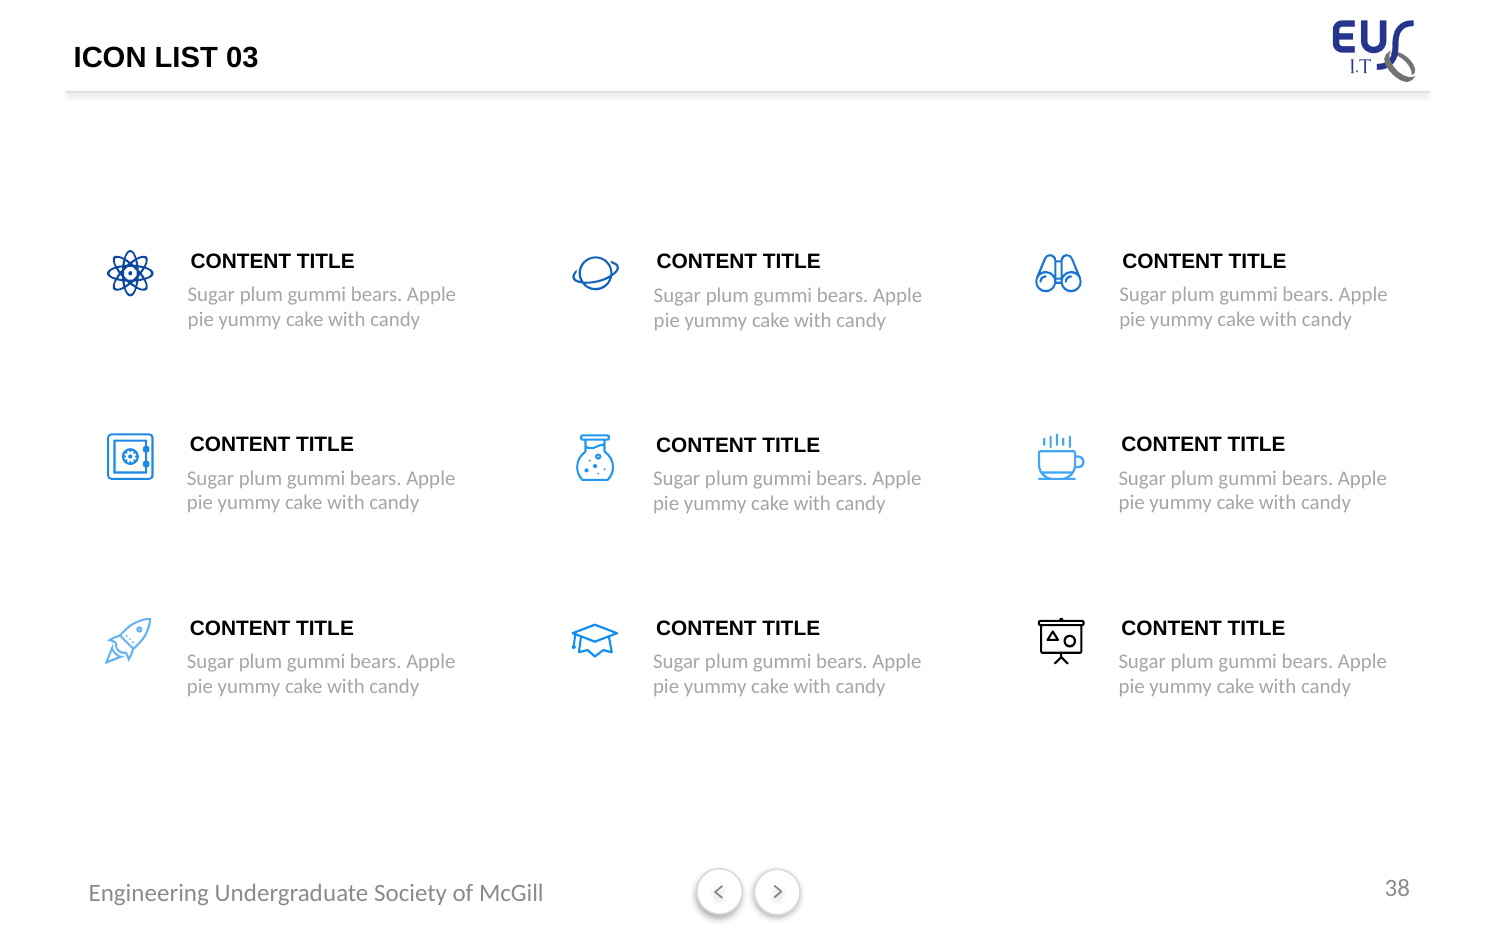

# ICON LIST 03
CONTENT TITLE
CONTENT TITLE
CONTENT TITLE

Sugar plum gummi bears. Apple pie yummy cake with candy
Sugar plum gummi bears. Apple pie yummy cake with candy
Sugar plum gummi bears. Apple pie yummy cake with candy
CONTENT TITLE
CONTENT TITLE
CONTENT TITLE

Sugar plum gummi bears. Apple pie yummy cake with candy
Sugar plum gummi bears. Apple pie yummy cake with candy
Sugar plum gummi bears. Apple pie yummy cake with candy
CONTENT TITLE
CONTENT TITLE
CONTENT TITLE

Sugar plum gummi bears. Apple pie yummy cake with candy
Sugar plum gummi bears. Apple pie yummy cake with candy
Sugar plum gummi bears. Apple pie yummy cake with candy
38